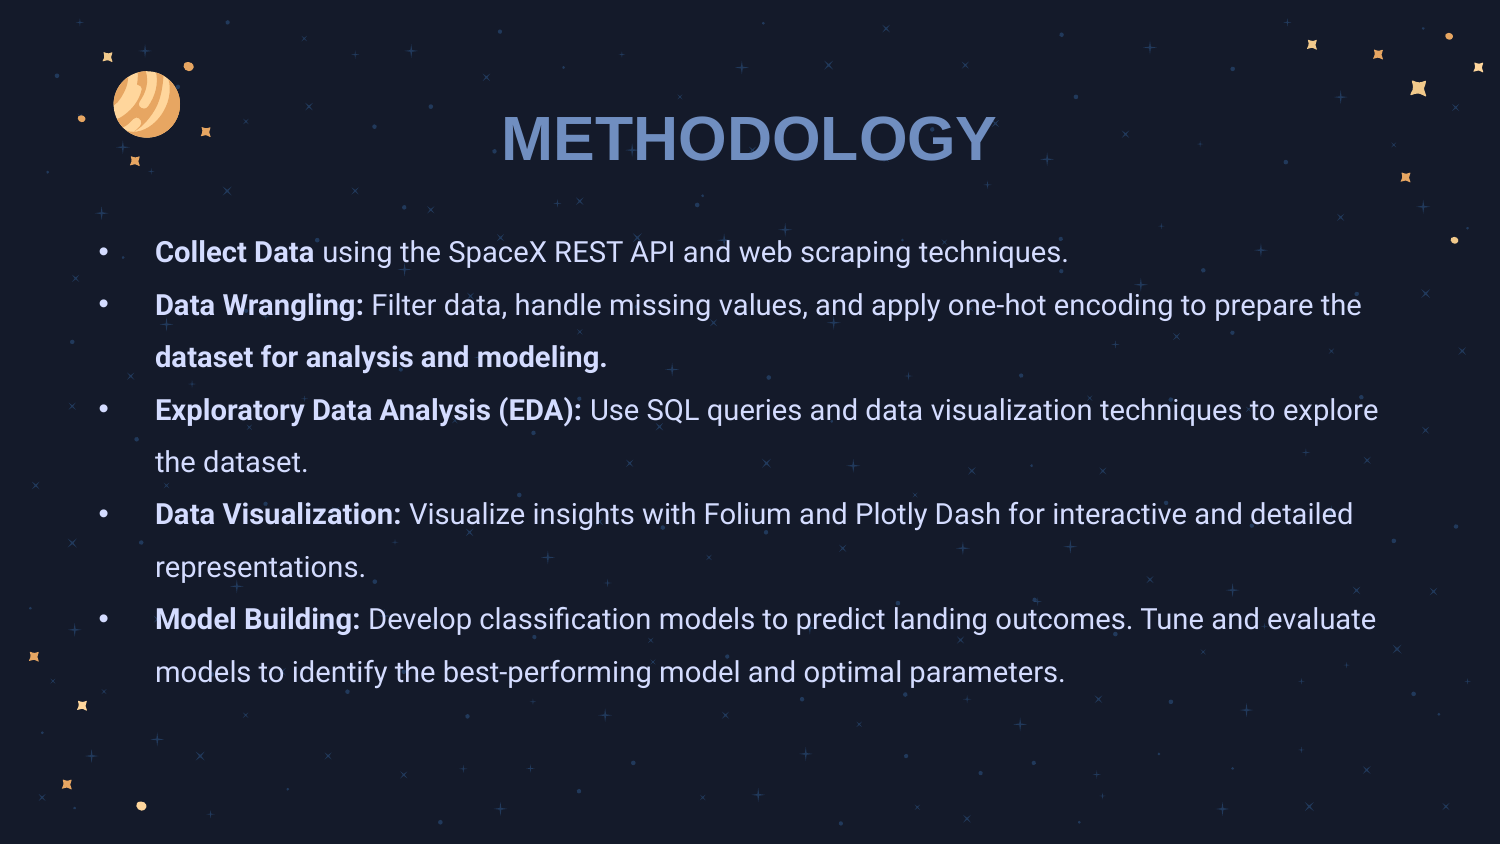

# METHODOLOGY
Collect Data using the SpaceX REST API and web scraping techniques.
Data Wrangling: Filter data, handle missing values, and apply one-hot encoding to prepare the dataset for analysis and modeling.
Exploratory Data Analysis (EDA): Use SQL queries and data visualization techniques to explore the dataset.
Data Visualization: Visualize insights with Folium and Plotly Dash for interactive and detailed representations.
Model Building: Develop classification models to predict landing outcomes. Tune and evaluate models to identify the best-performing model and optimal parameters.